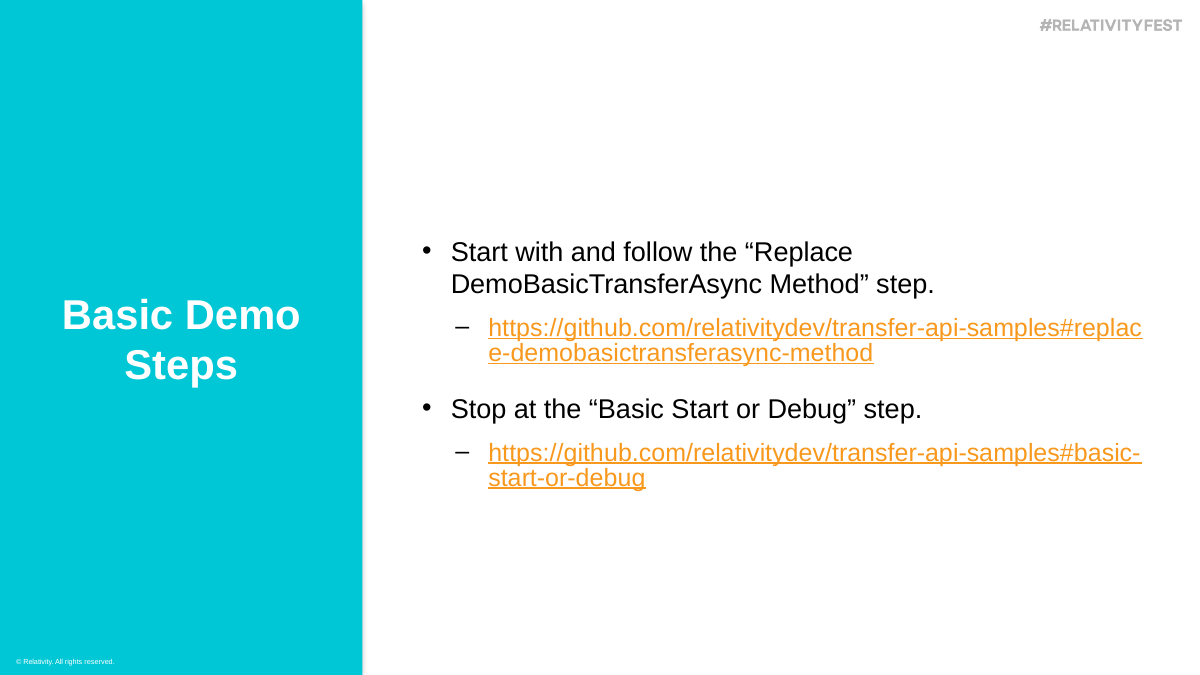

Start with and follow the “Replace DemoBasicTransferAsync Method” step.
https://github.com/relativitydev/transfer-api-samples#replace-demobasictransferasync-method
Stop at the “Basic Start or Debug” step.
https://github.com/relativitydev/transfer-api-samples#basic-start-or-debug
Basic Demo Steps